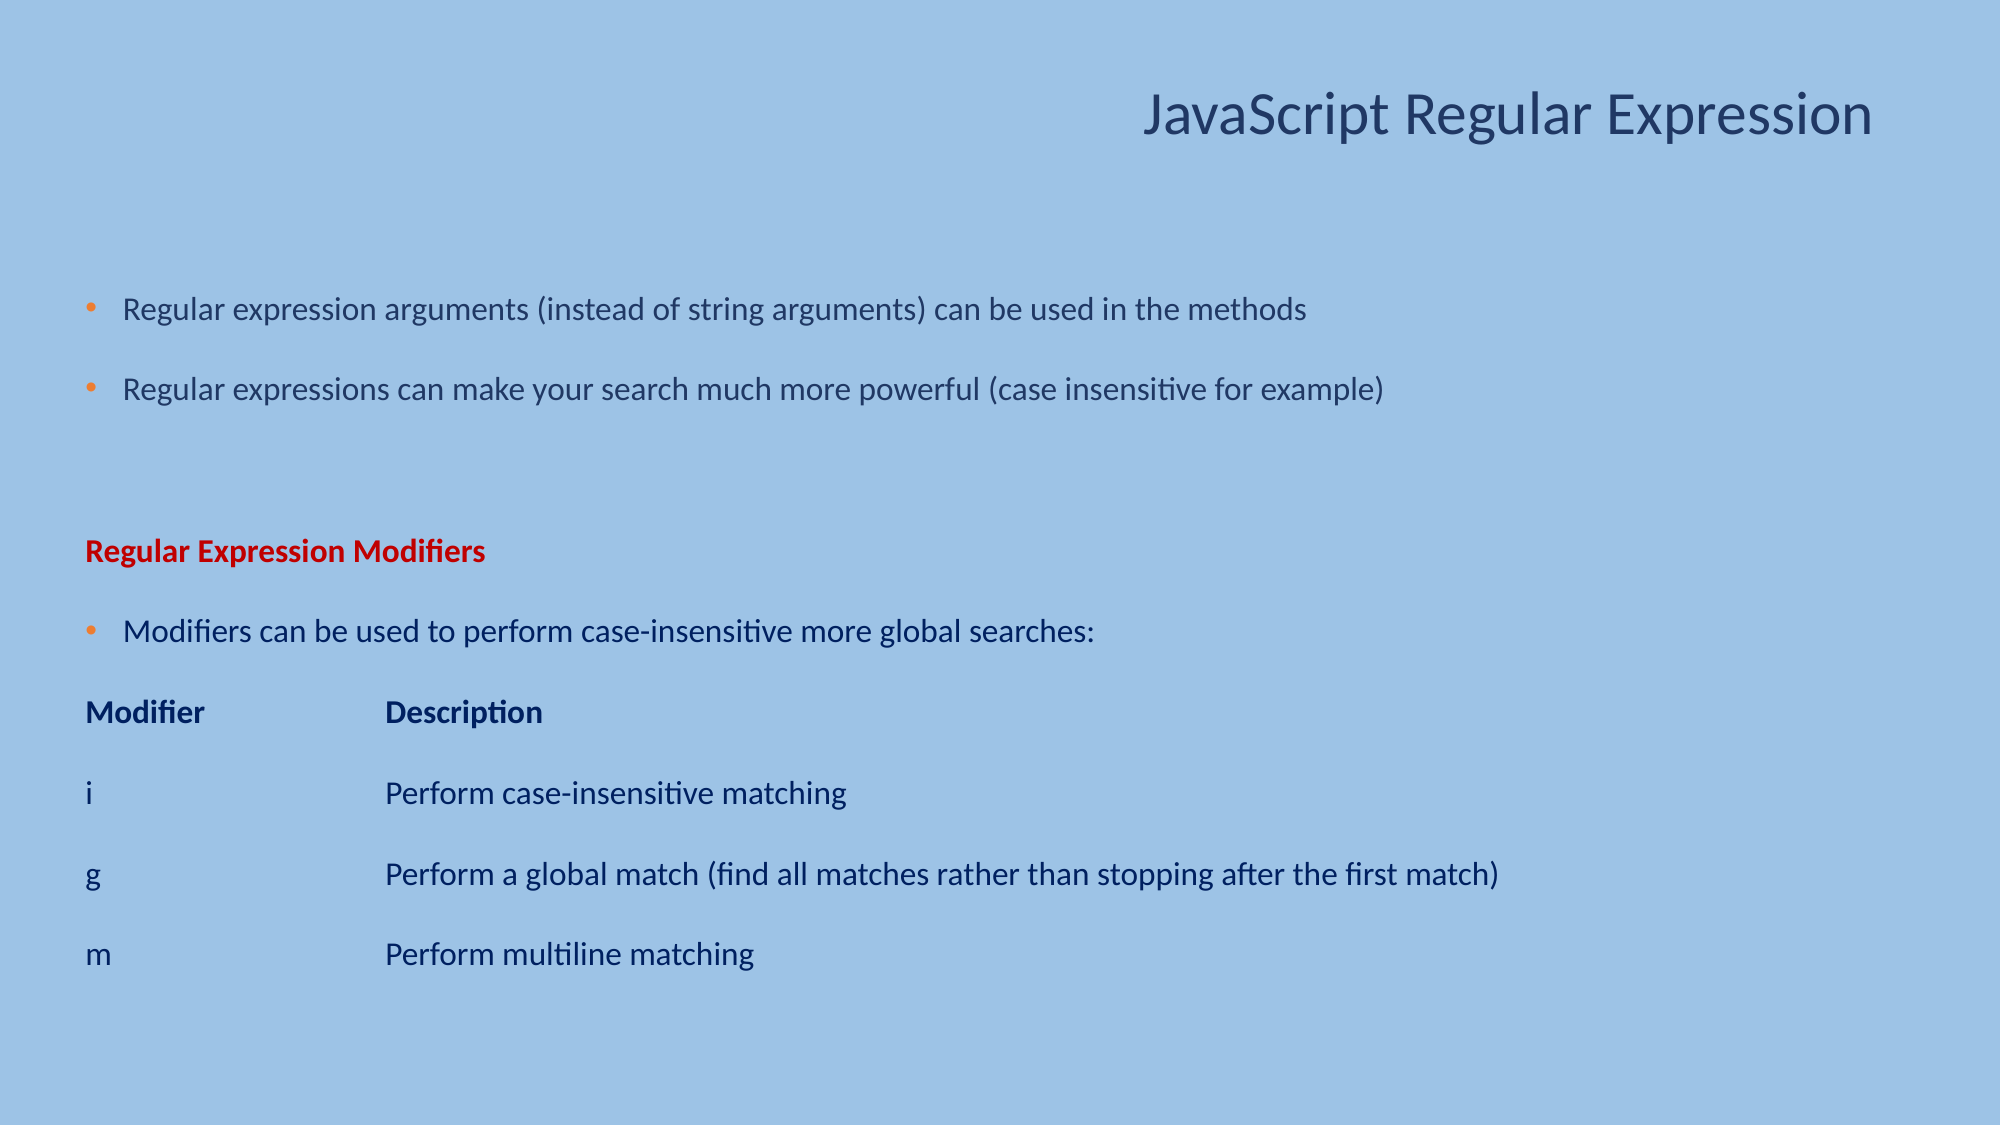

# JavaScript Regular Expression
Regular expression arguments (instead of string arguments) can be used in the methods
Regular expressions can make your search much more powerful (case insensitive for example)

Regular Expression Modifiers
Modifiers can be used to perform case-insensitive more global searches:
Modifier		Description
i		Perform case-insensitive matching
g		Perform a global match (find all matches rather than stopping after the first match)
m		Perform multiline matching